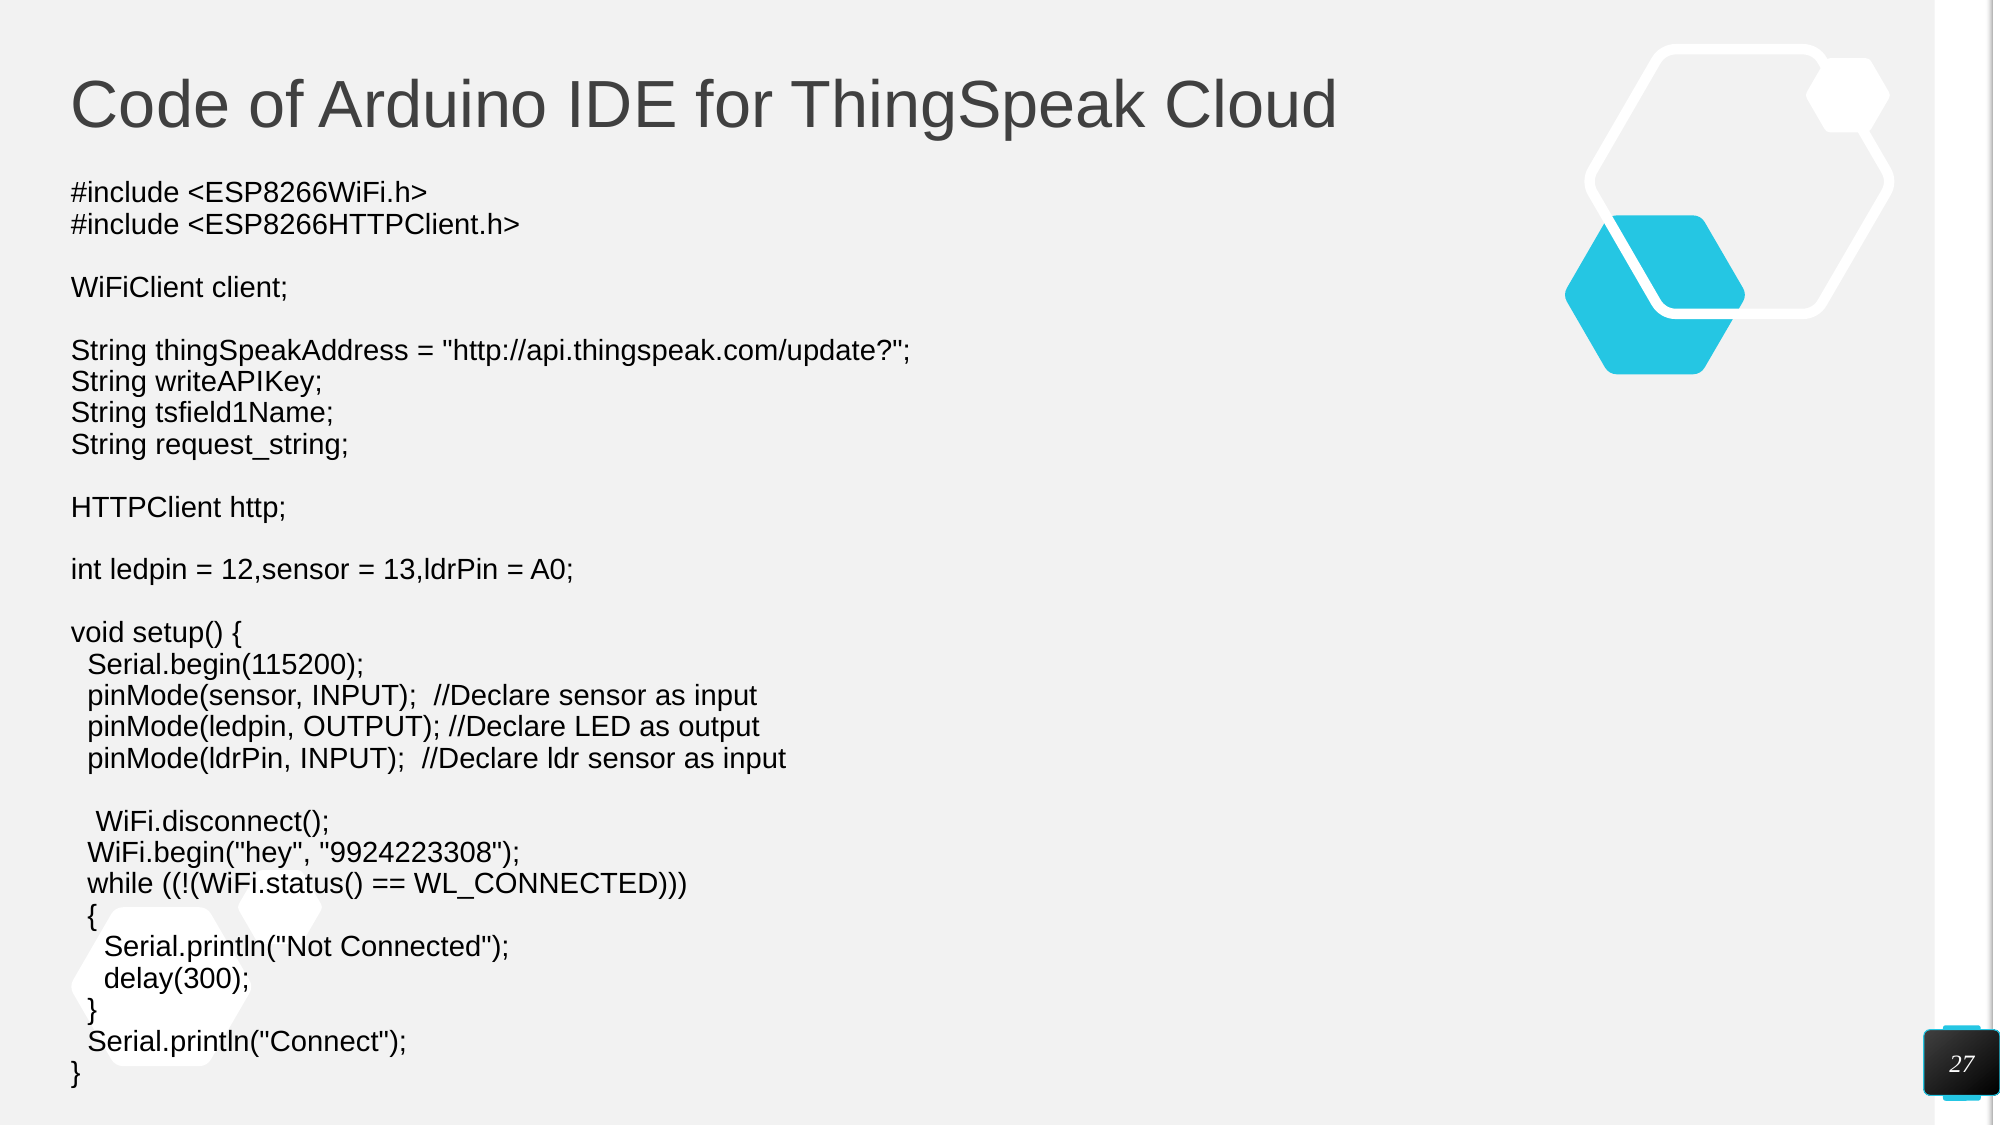

# Code of Arduino IDE for ThingSpeak Cloud
#include <ESP8266WiFi.h>
#include <ESP8266HTTPClient.h>

WiFiClient client;

String thingSpeakAddress = "http://api.thingspeak.com/update?";
String writeAPIKey;
String tsfield1Name;
String request_string;

HTTPClient http;

int ledpin = 12,sensor = 13,ldrPin = A0;

void setup() {
  Serial.begin(115200);
  pinMode(sensor, INPUT);  //Declare sensor as input
  pinMode(ledpin, OUTPUT); //Declare LED as output
  pinMode(ldrPin, INPUT);  //Declare ldr sensor as input

   WiFi.disconnect();
  WiFi.begin("hey", "9924223308");
  while ((!(WiFi.status() == WL_CONNECTED)))
  {
    Serial.println("Not Connected");
    delay(300);
  }
  Serial.println("Connect");
}
27